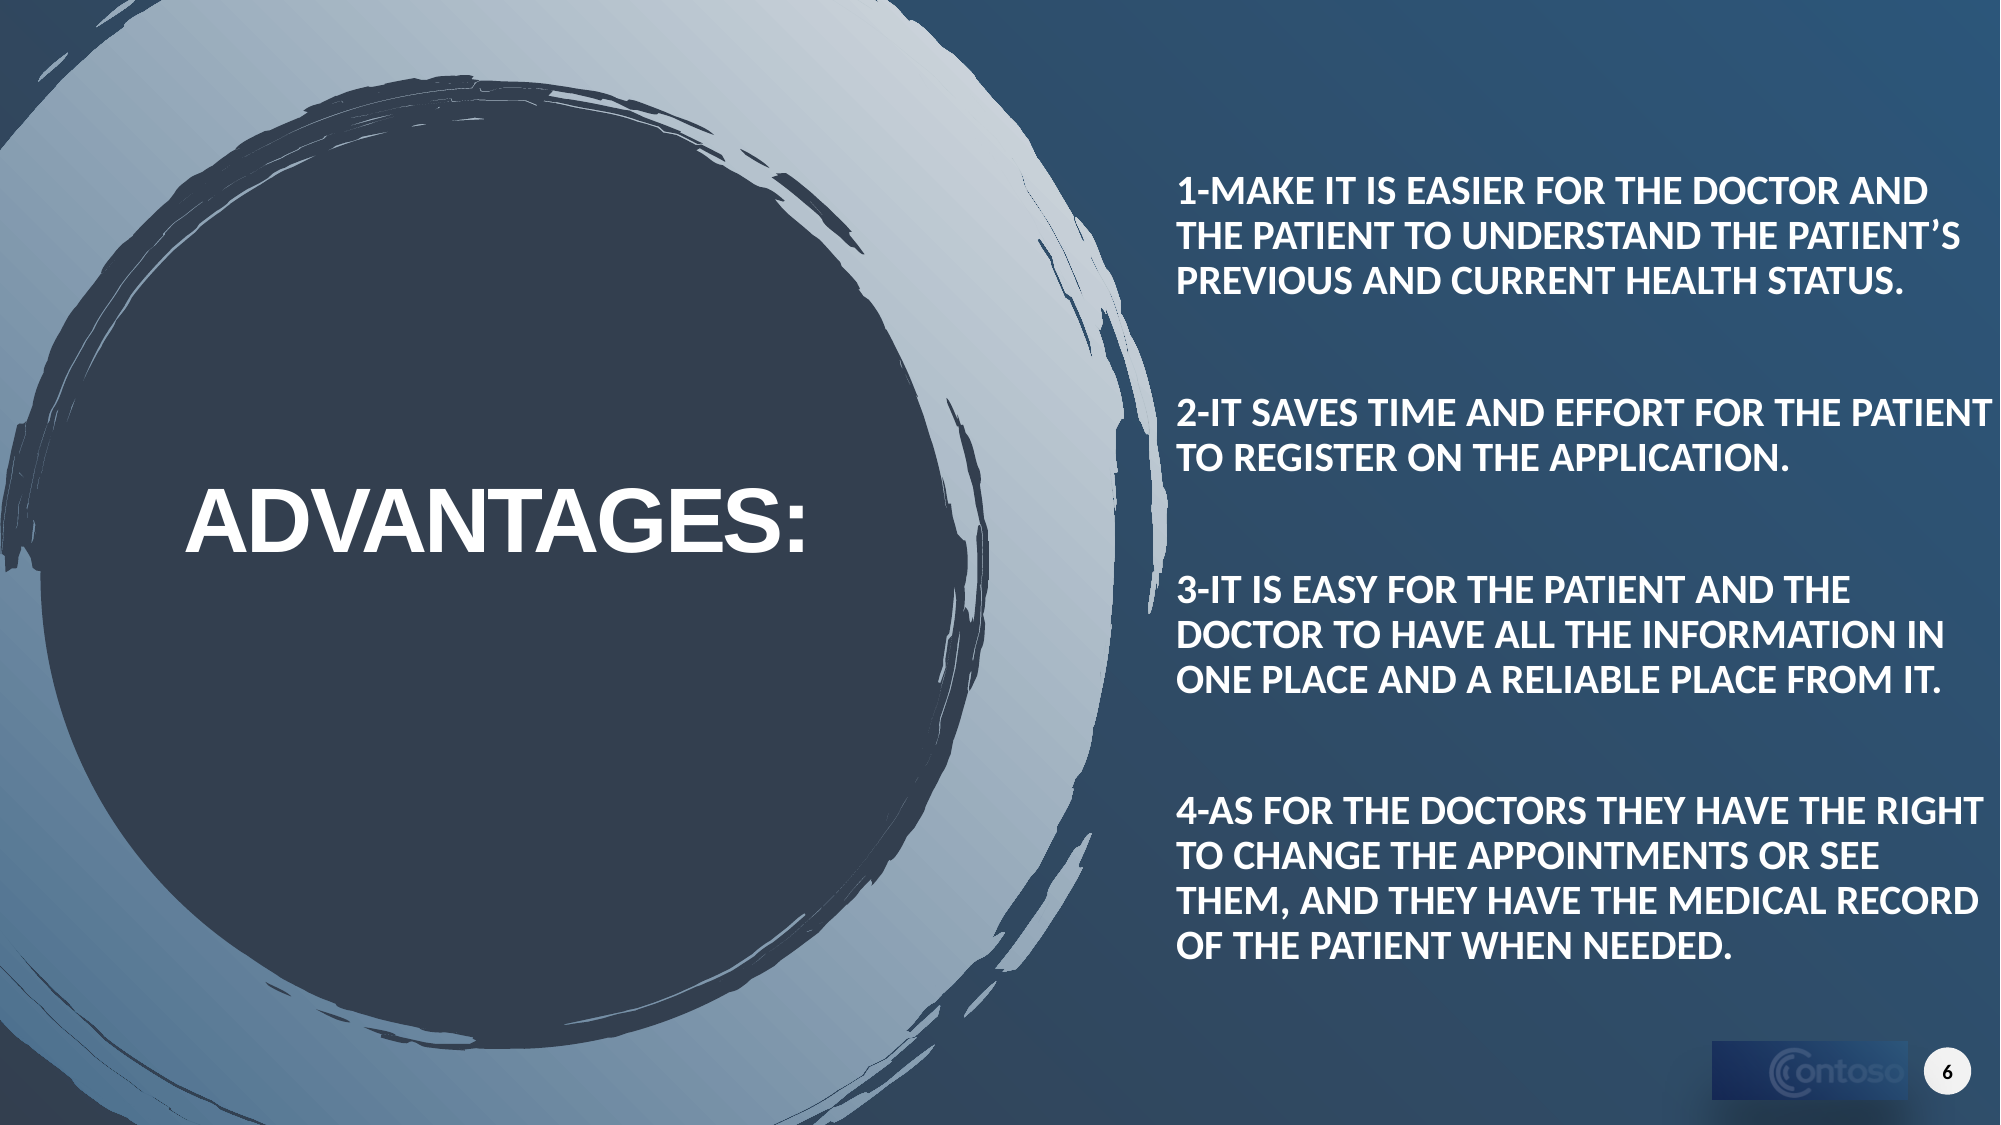

1-make it is easier for the doctor and the patient to understand the patient’s previous and current health status.

2-it saves time and effort for the patient to register on the application.

3-it is easy for the patient and the doctor to have all the information in one place and a reliable place from it.

4-As for the doctors they have the right to change the appointments or see them, and they have the medical record of the patient when needed.
# Advantages:

6